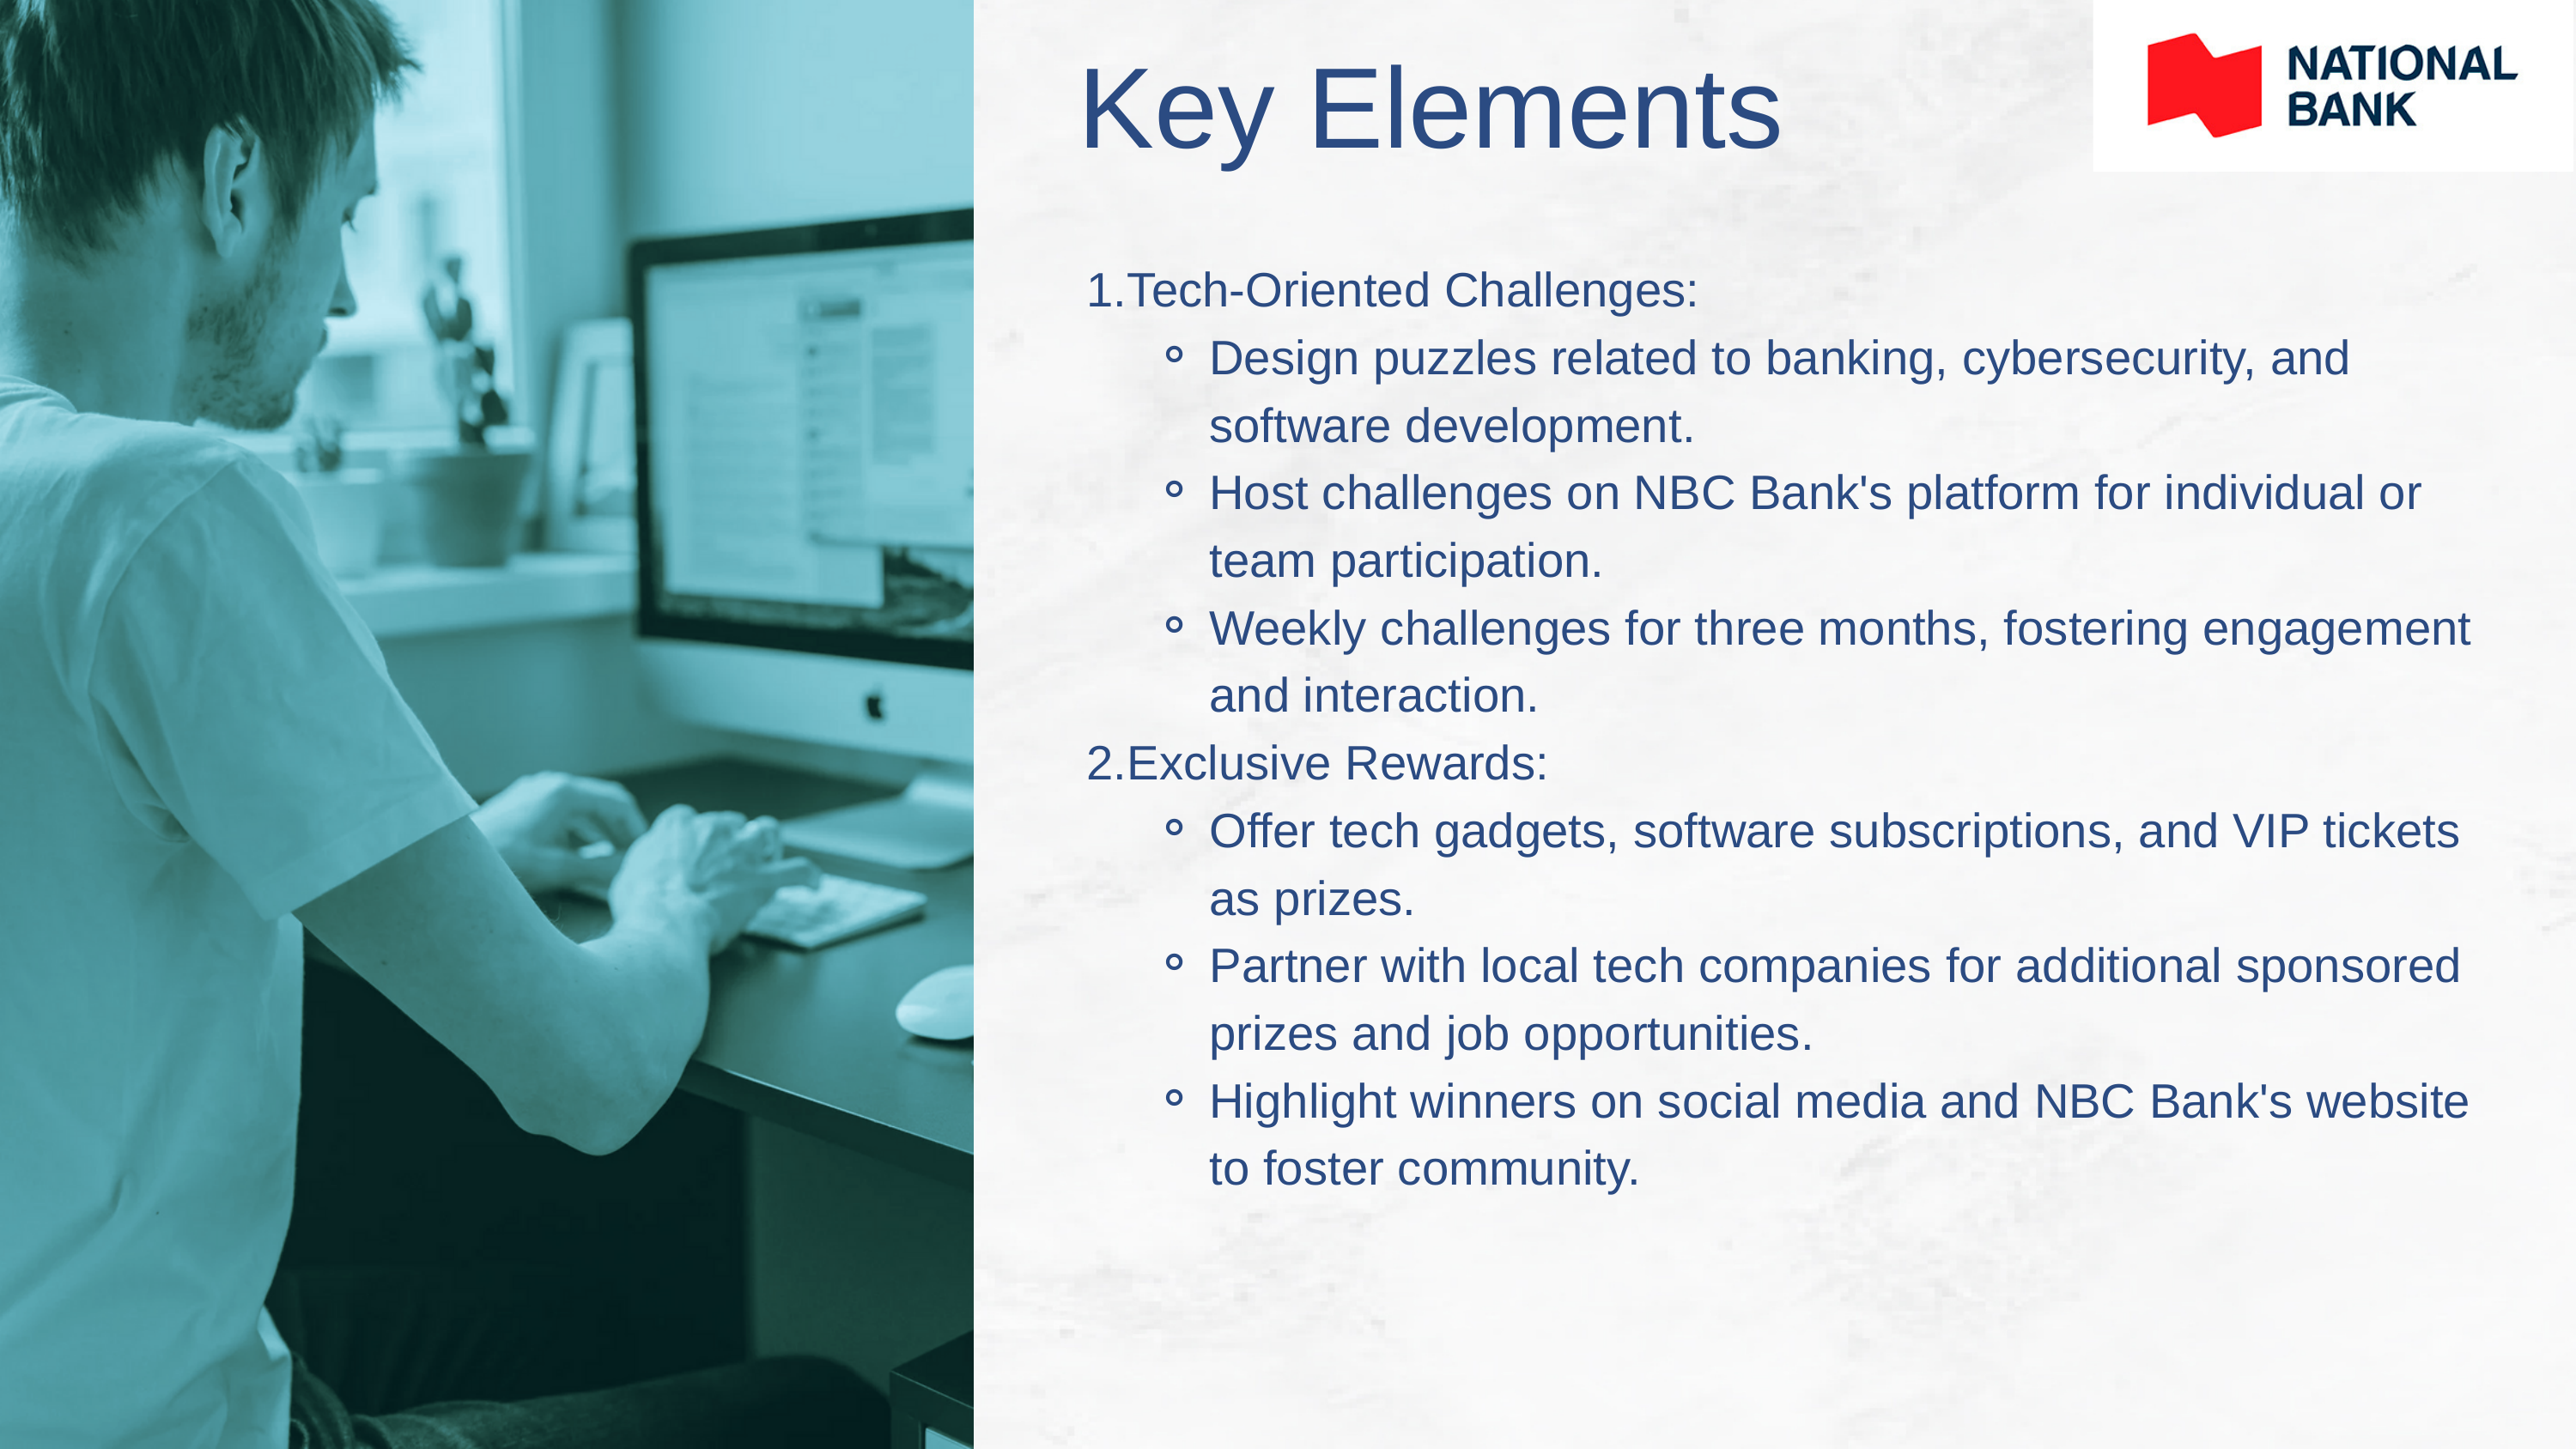

Key Elements
Tech-Oriented Challenges:
Design puzzles related to banking, cybersecurity, and software development.
Host challenges on NBC Bank's platform for individual or team participation.
Weekly challenges for three months, fostering engagement and interaction.
Exclusive Rewards:
Offer tech gadgets, software subscriptions, and VIP tickets as prizes.
Partner with local tech companies for additional sponsored prizes and job opportunities.
Highlight winners on social media and NBC Bank's website to foster community.